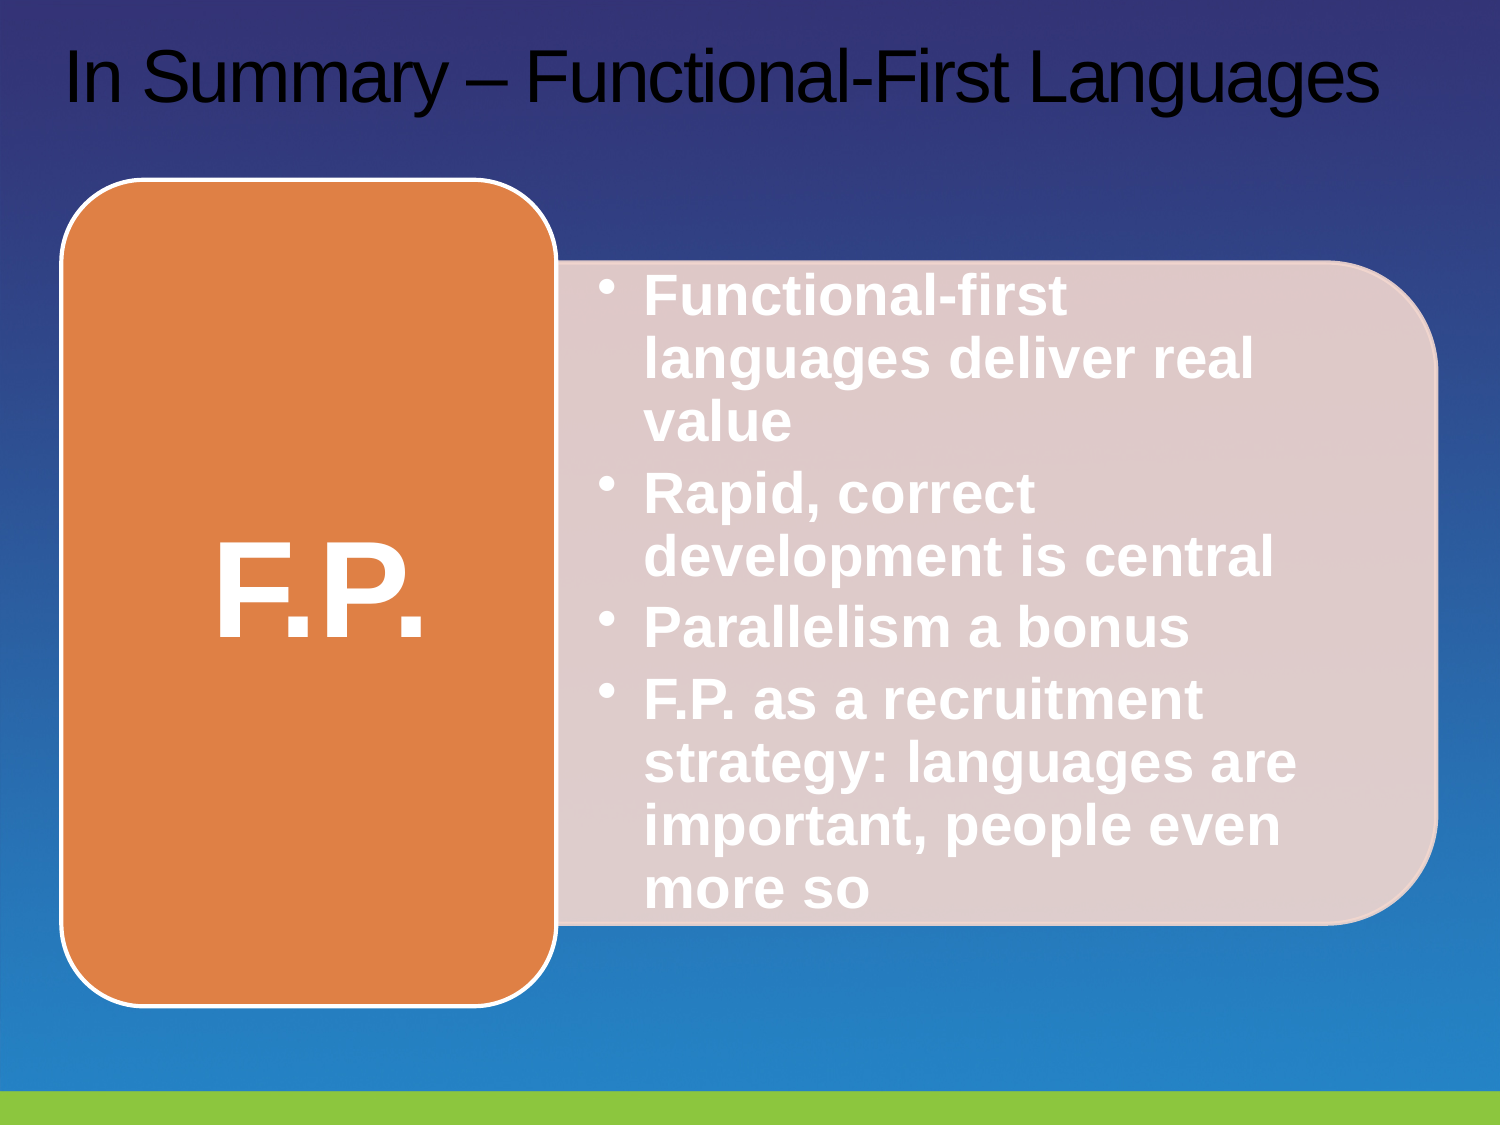

# In Summary – Functional-First Languages
Functional-first languages deliver real value
Rapid, correct development is central
Parallelism a bonus
F.P. as a recruitment strategy: languages are important, people even more so
F.P.